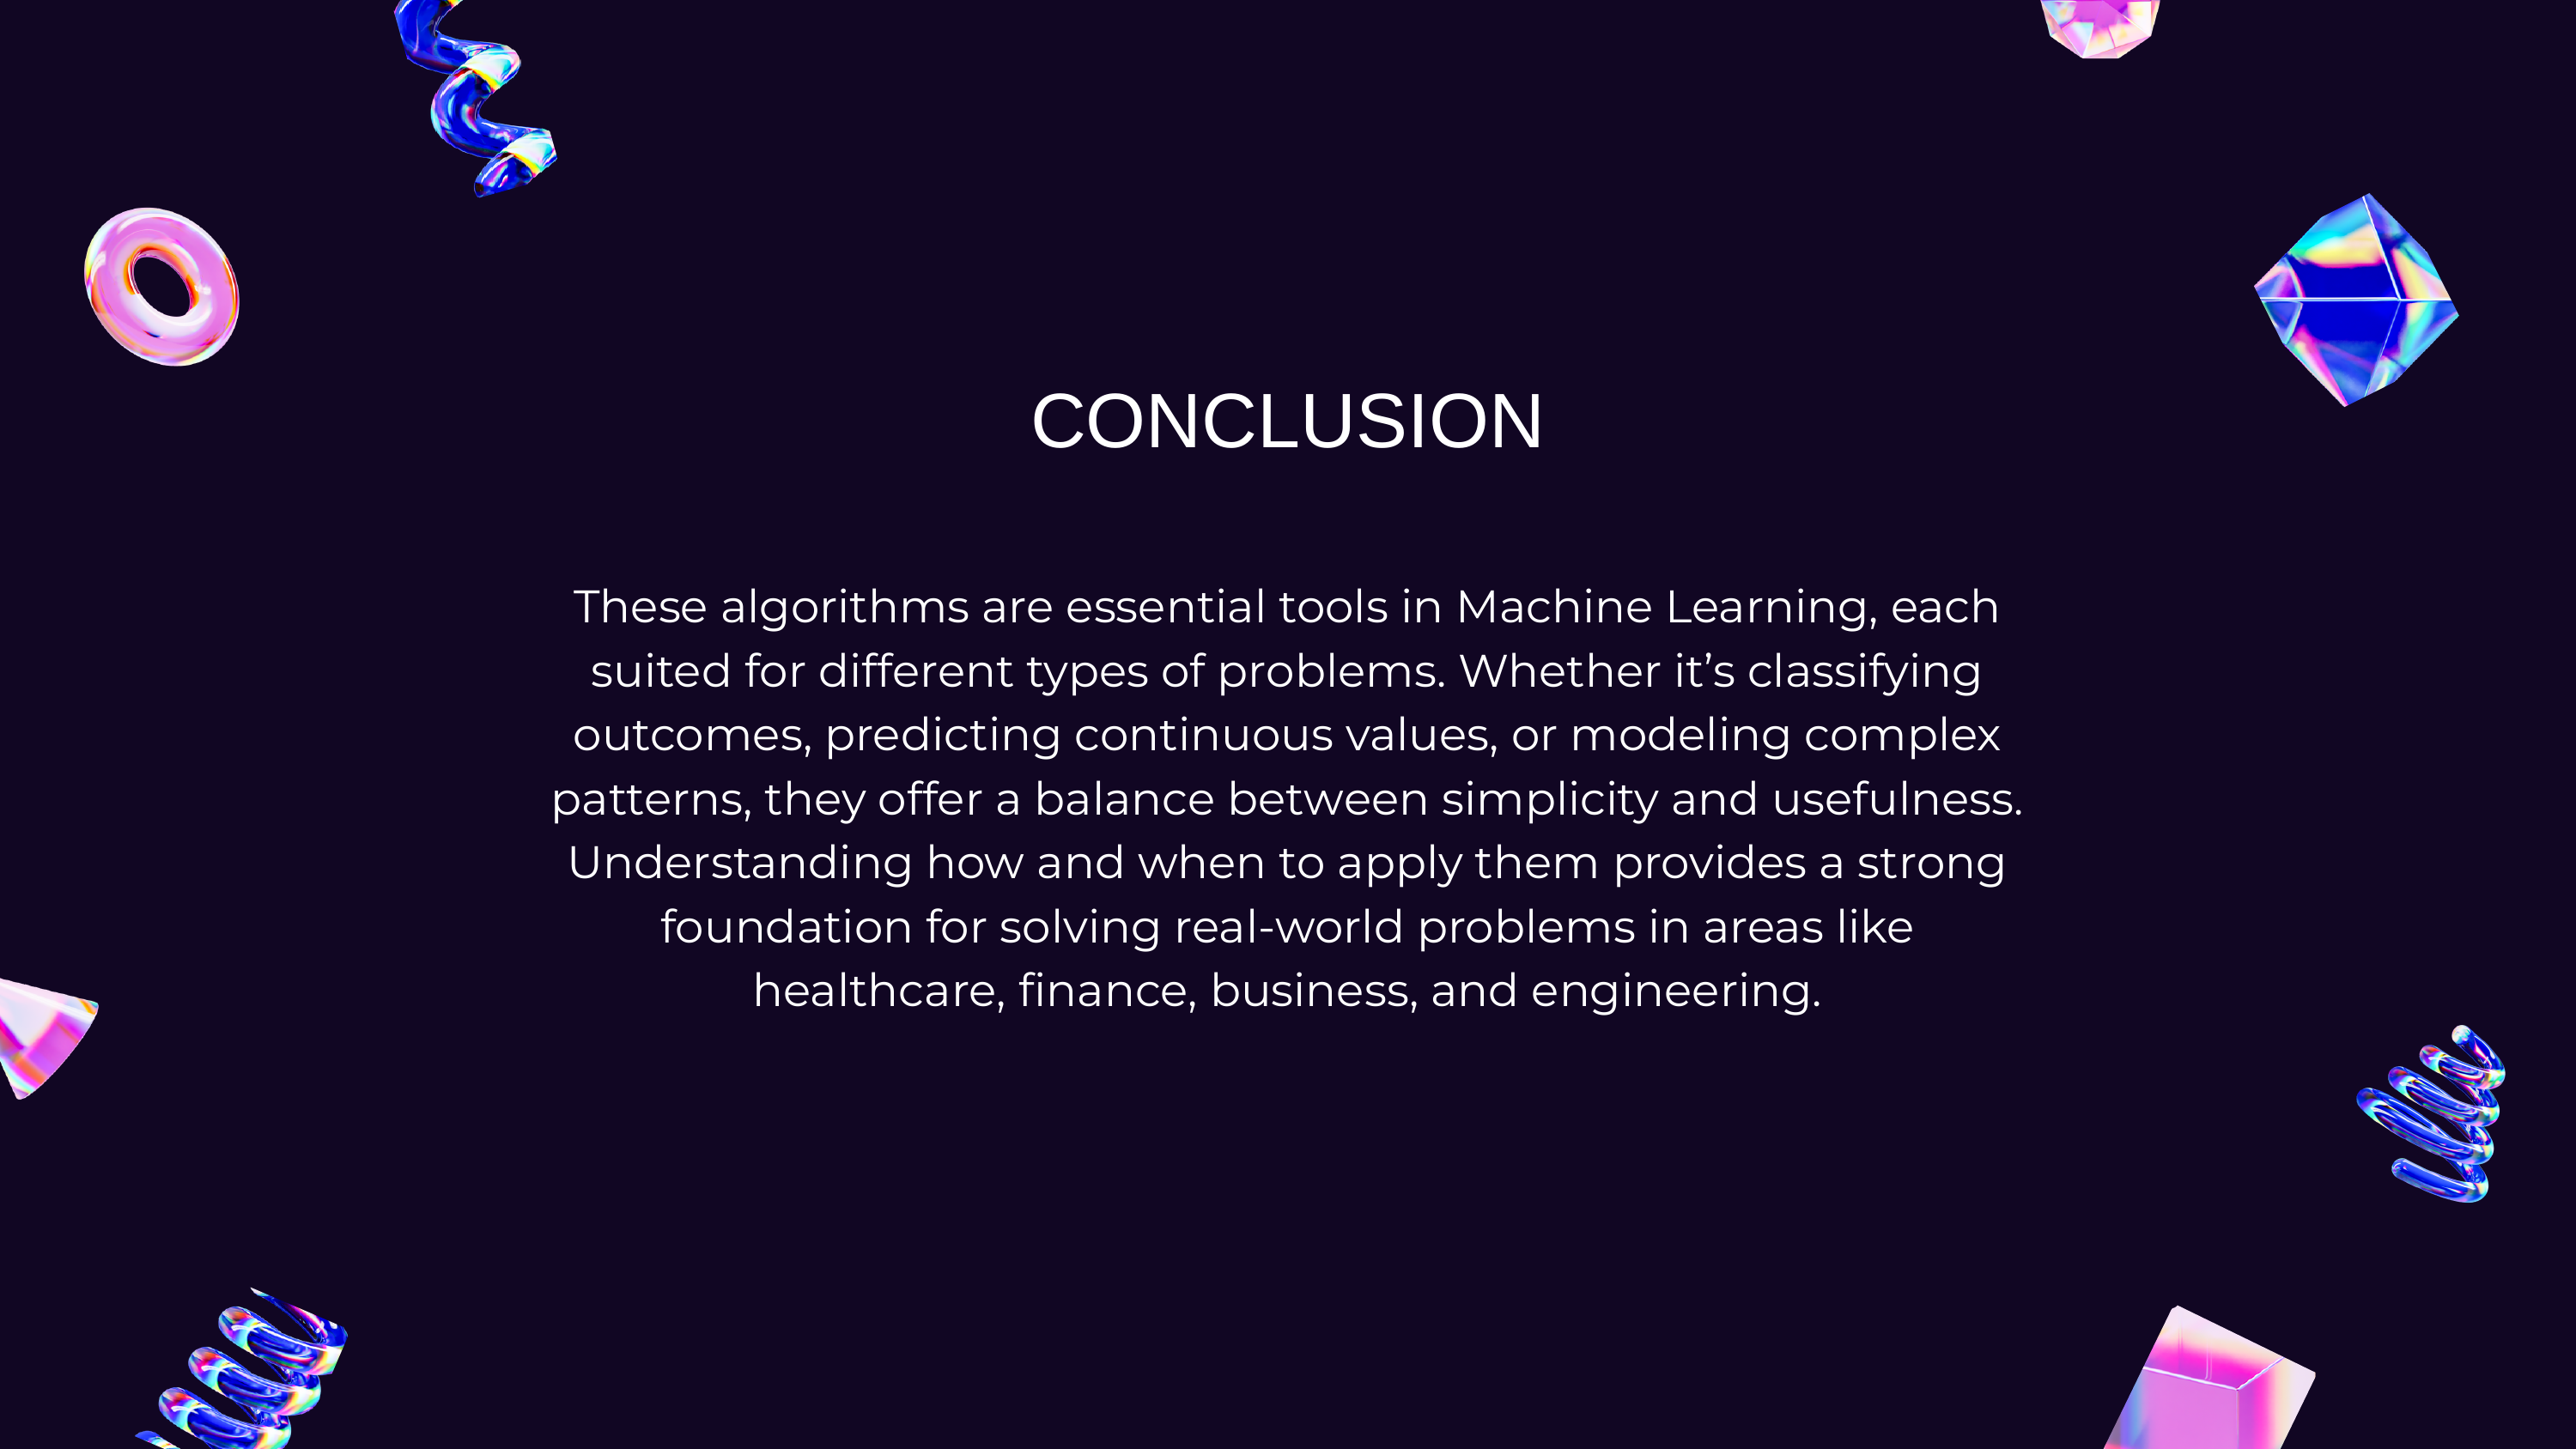

CONCLUSION
These algorithms are essential tools in Machine Learning, each suited for different types of problems. Whether it’s classifying outcomes, predicting continuous values, or modeling complex patterns, they offer a balance between simplicity and usefulness. Understanding how and when to apply them provides a strong foundation for solving real-world problems in areas like healthcare, finance, business, and engineering.